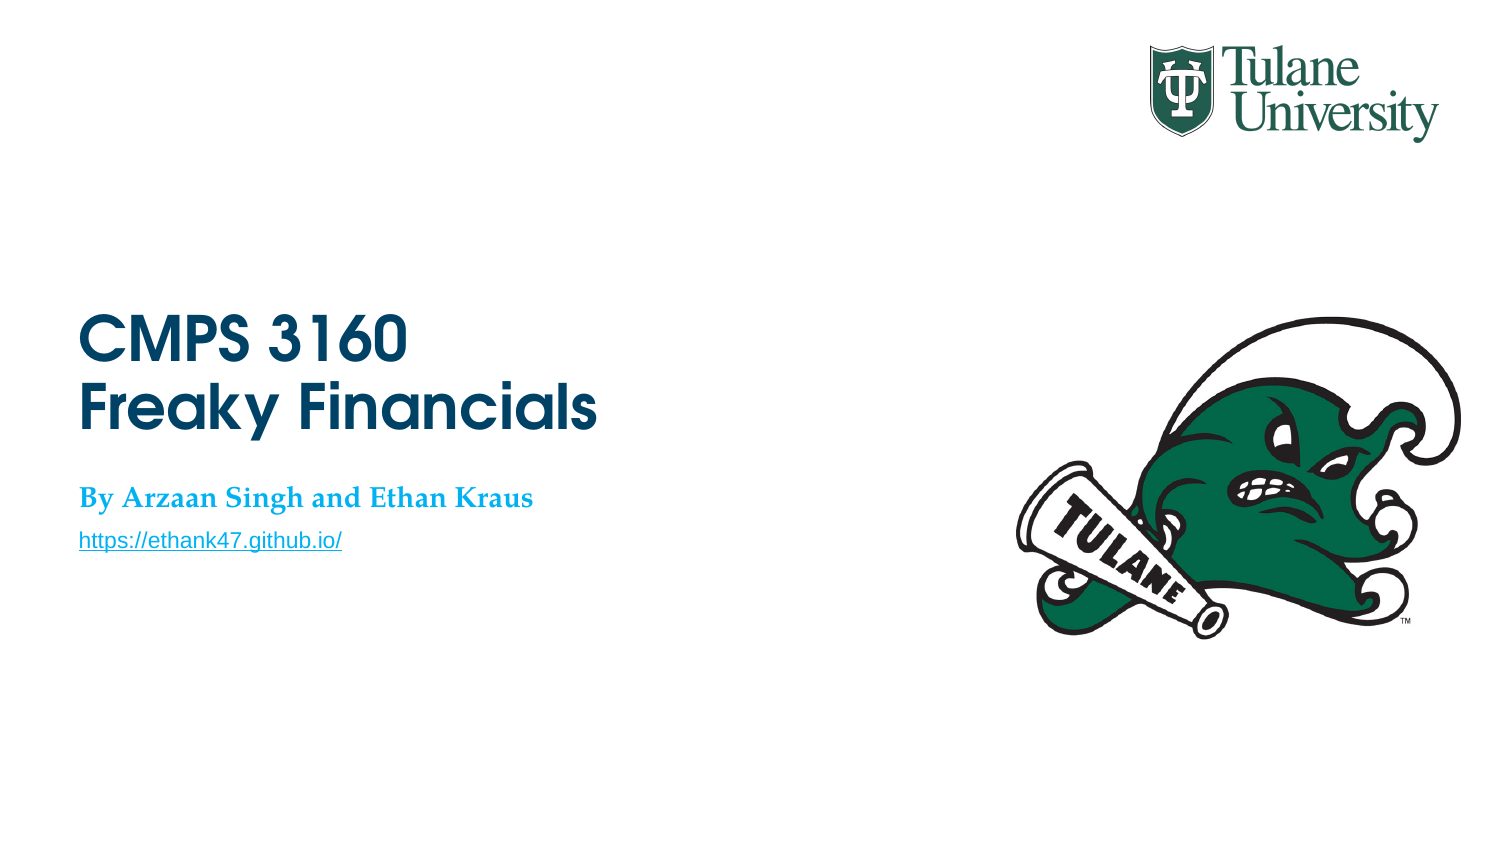

# CMPS 3160
Freaky Financials
By Arzaan Singh and Ethan Kraus
https://ethank47.github.io/